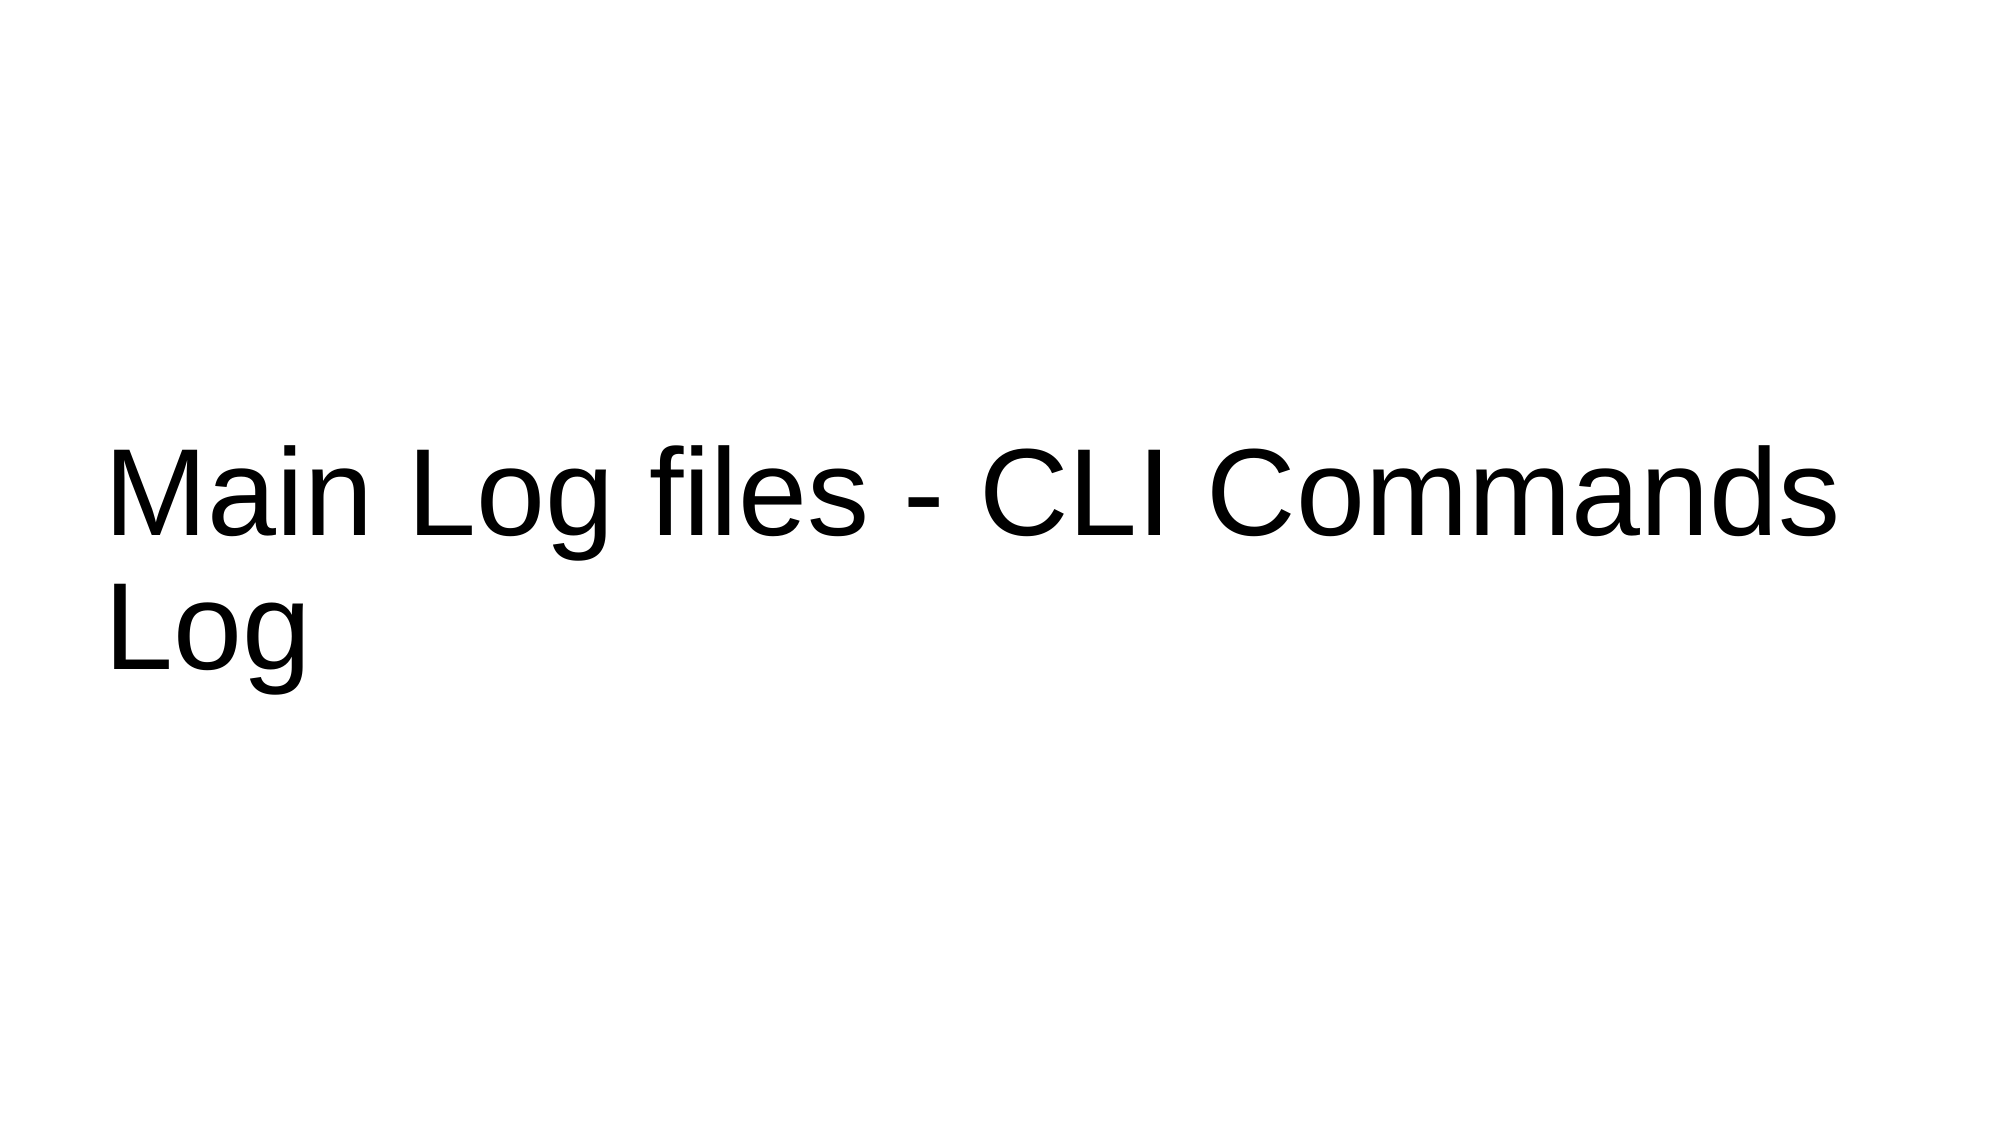

# Main Log files - CLI Commands Log